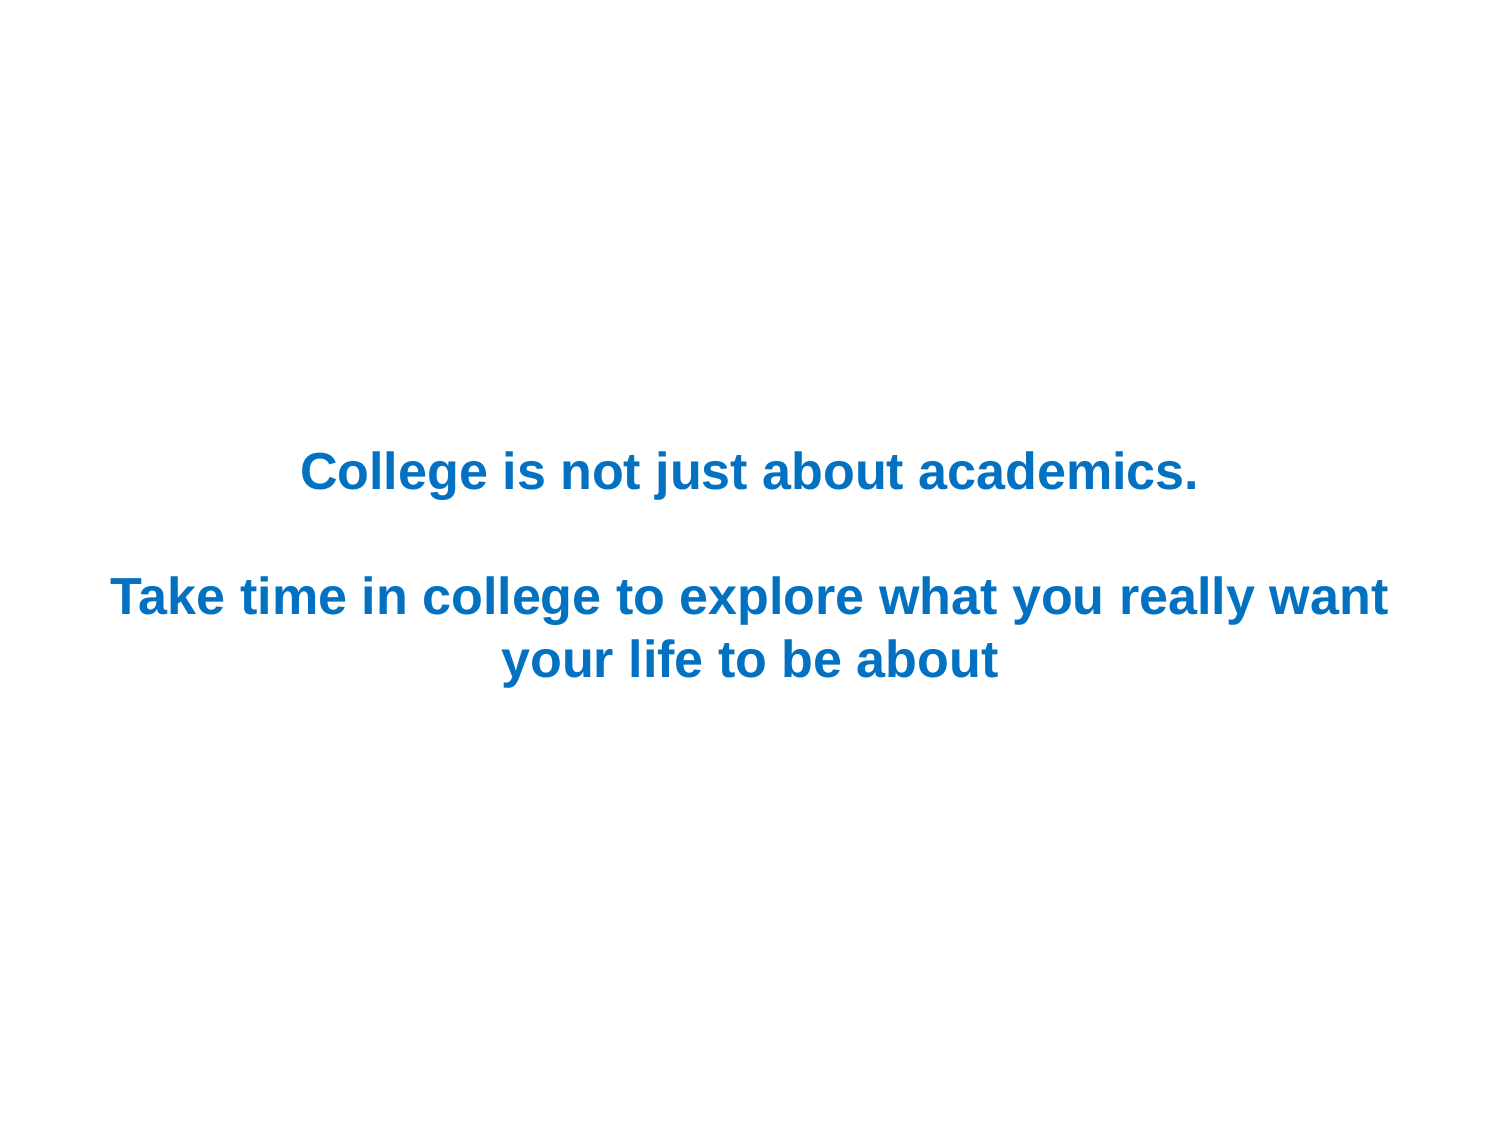

# College is not just about academics.

Take time in college to explore what you really want your life to be about